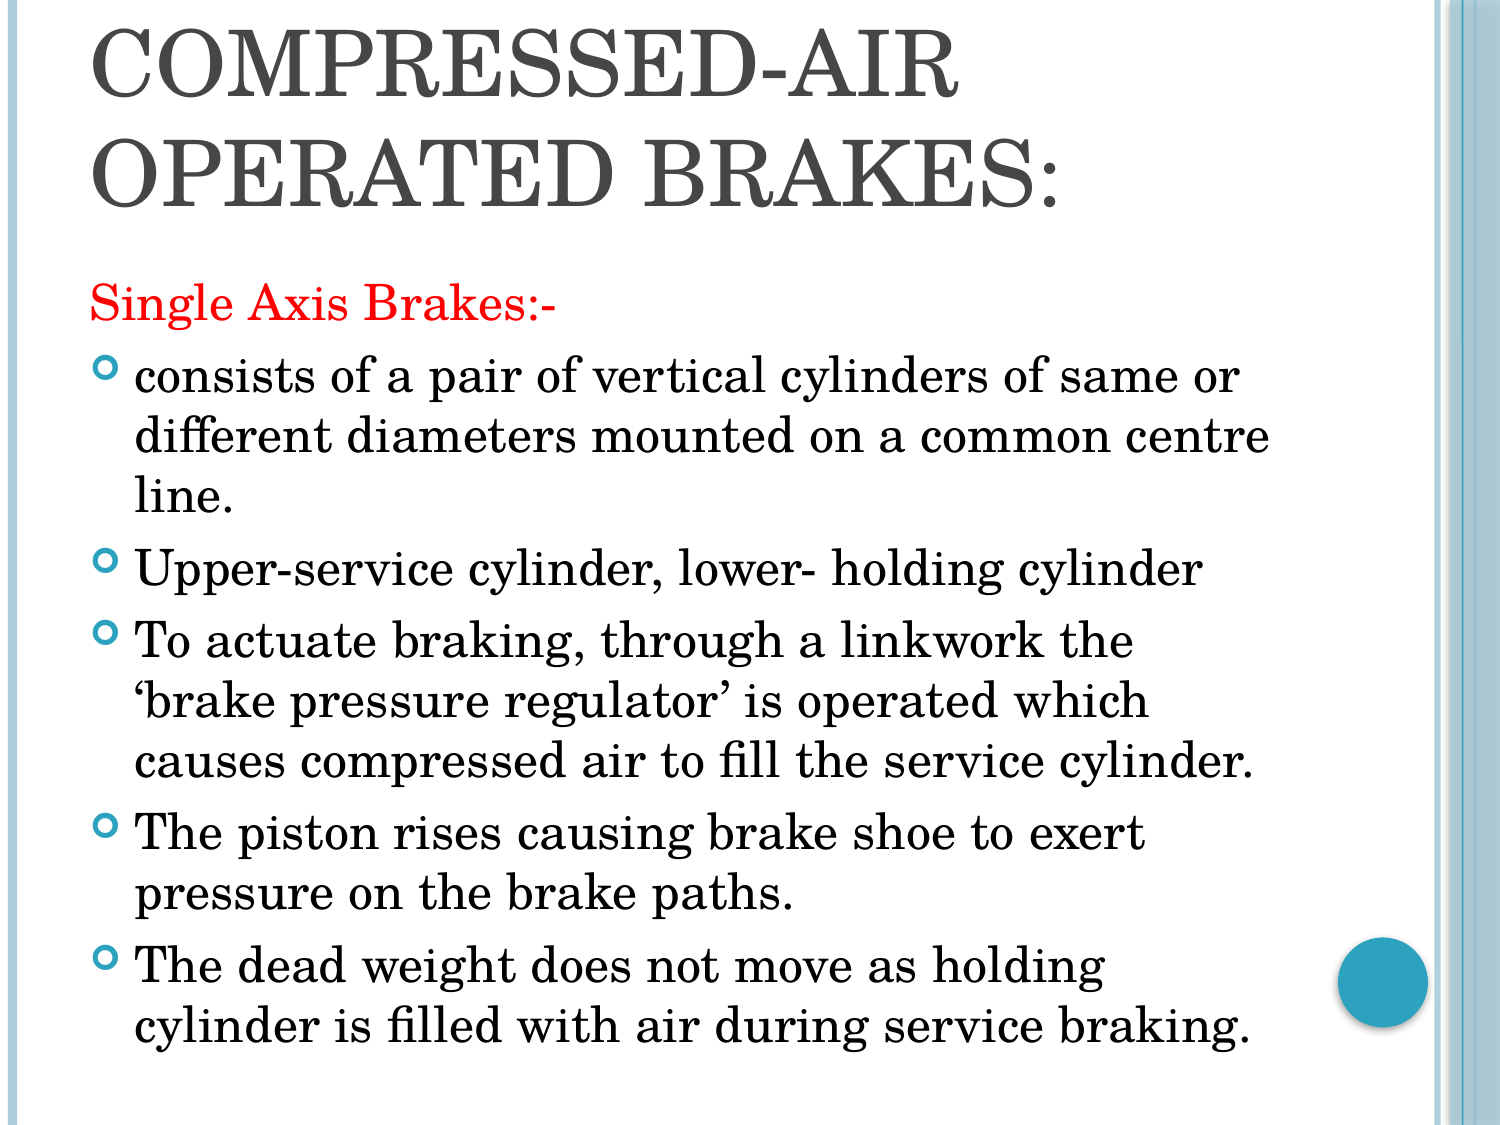

# COMPRESSED-AIR OPERATED BRAKES:
Single Axis Brakes:-
consists of a pair of vertical cylinders of same or different diameters mounted on a common centre line.
Upper-service cylinder, lower- holding cylinder
To actuate braking, through a linkwork the ‘brake pressure regulator’ is operated which causes compressed air to fill the service cylinder.
The piston rises causing brake shoe to exert pressure on the brake paths.
The dead weight does not move as holding cylinder is filled with air during service braking.